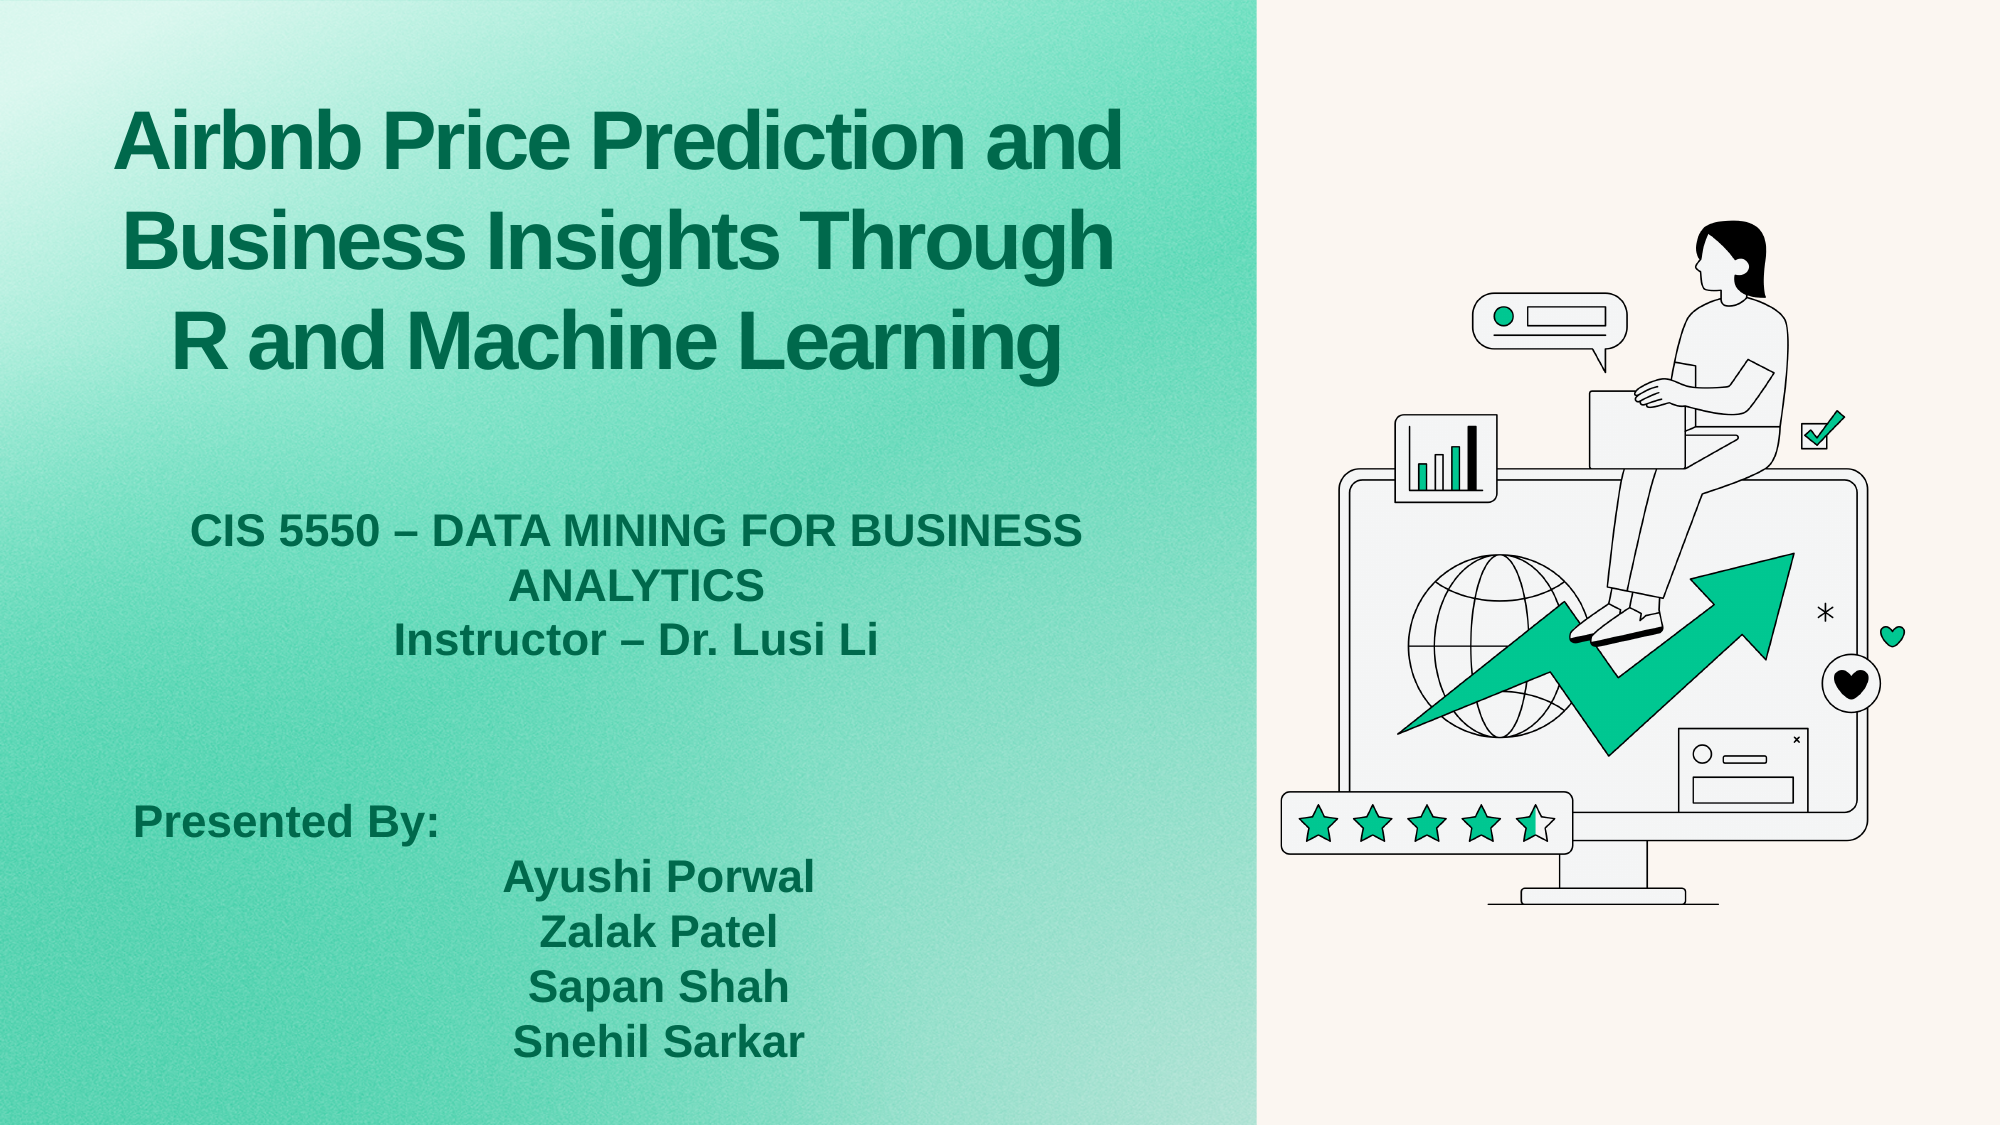

Airbnb Price Prediction and Business Insights Through R and Machine Learning

CIS 5550 – DATA MINING FOR BUSINESS ANALYTICS
Instructor – Dr. Lusi Li
Presented By:
Ayushi Porwal
Zalak Patel
Sapan Shah
Snehil Sarkar